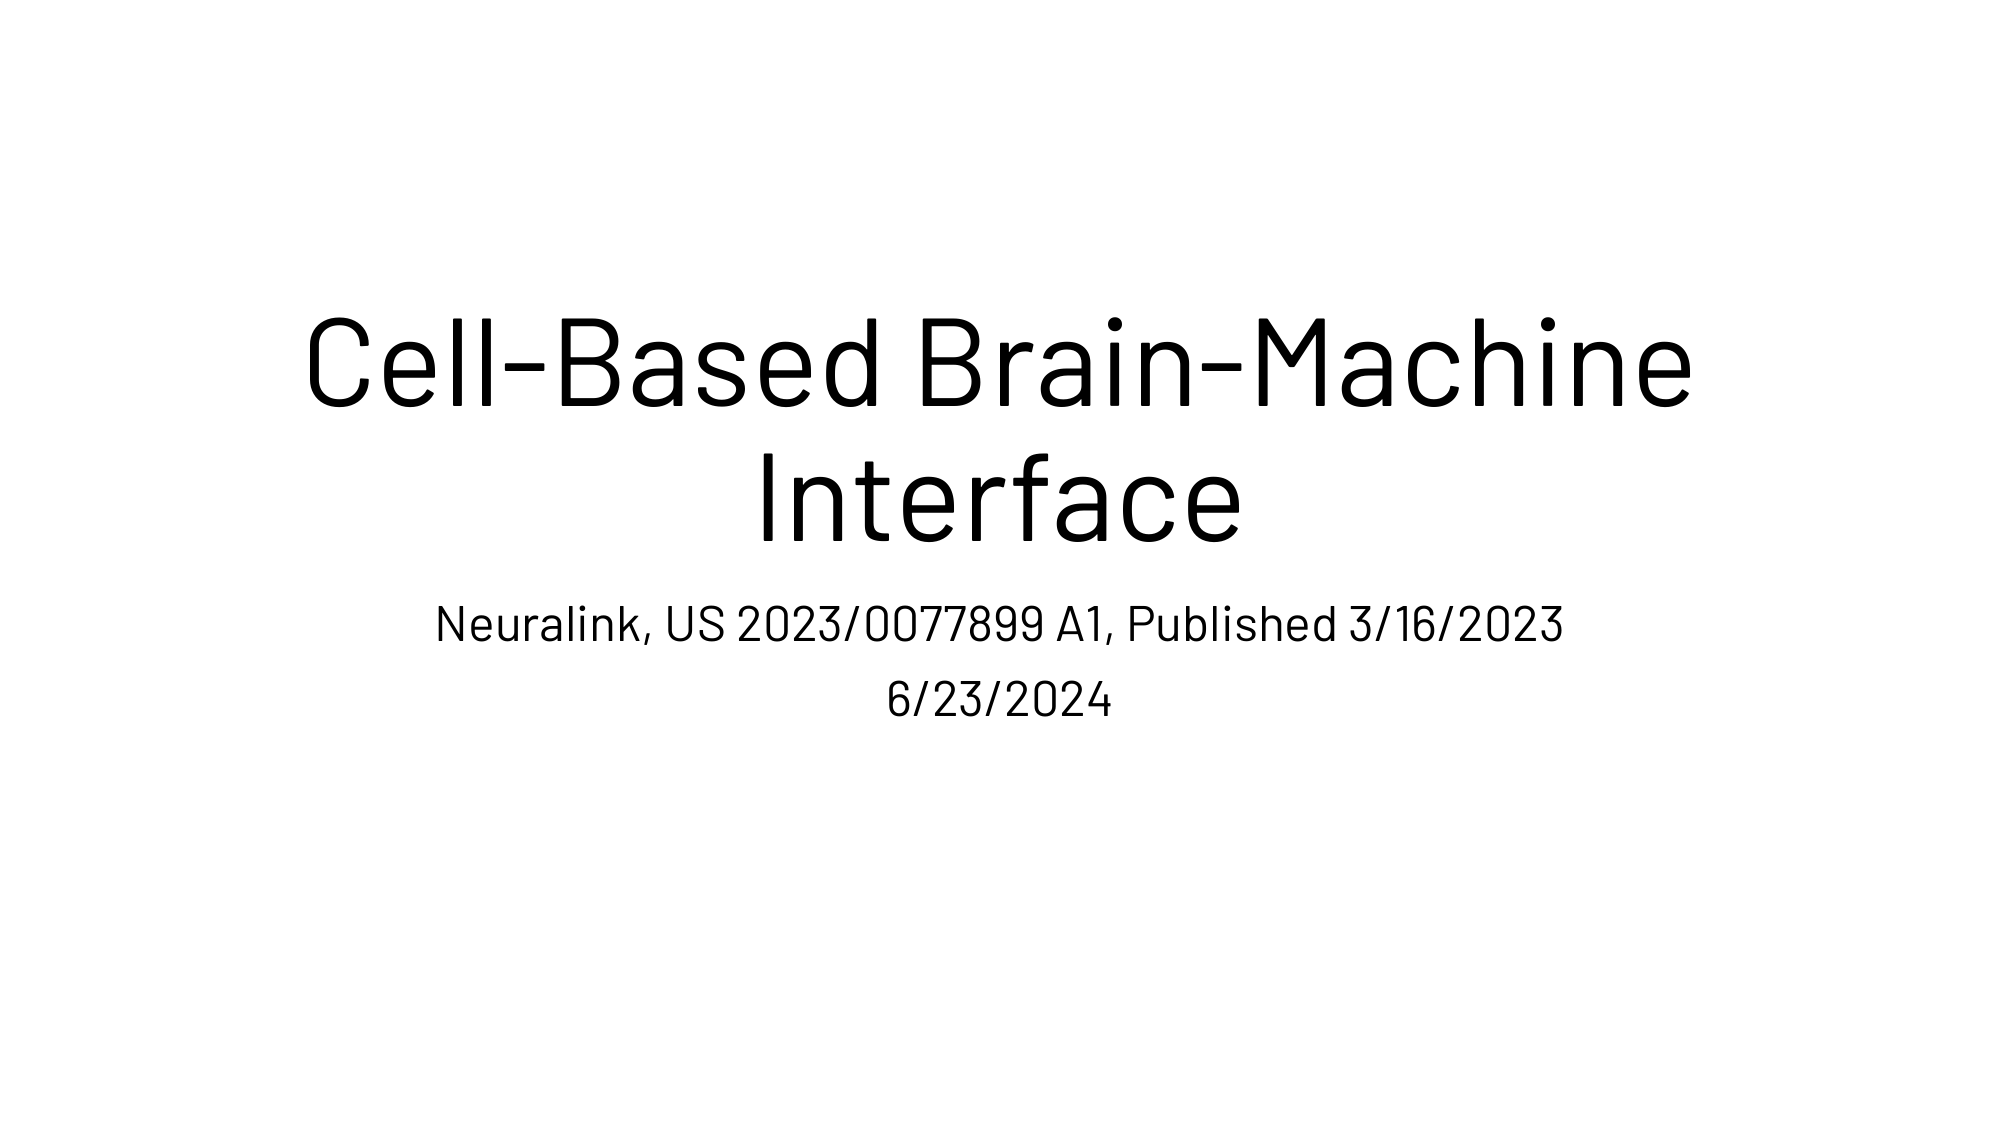

# Cell-Based Brain-Machine Interface
Neuralink, US 2023/0077899 A1, Published 3/16/2023
6/23/2024